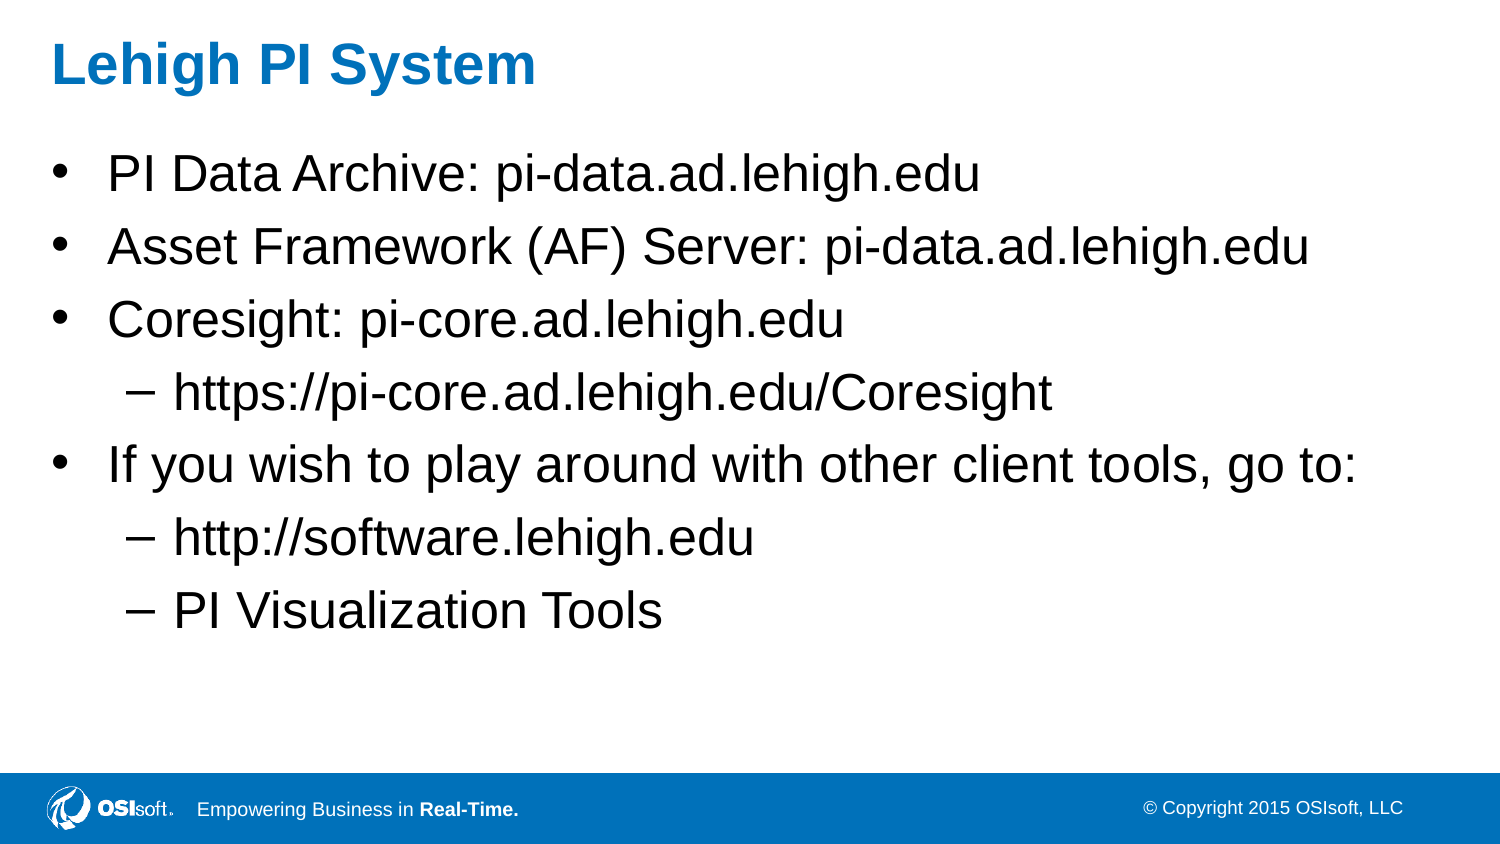

# Lehigh PI System
PI Data Archive: pi-data.ad.lehigh.edu
Asset Framework (AF) Server: pi-data.ad.lehigh.edu
Coresight: pi-core.ad.lehigh.edu
https://pi-core.ad.lehigh.edu/Coresight
If you wish to play around with other client tools, go to:
http://software.lehigh.edu
PI Visualization Tools